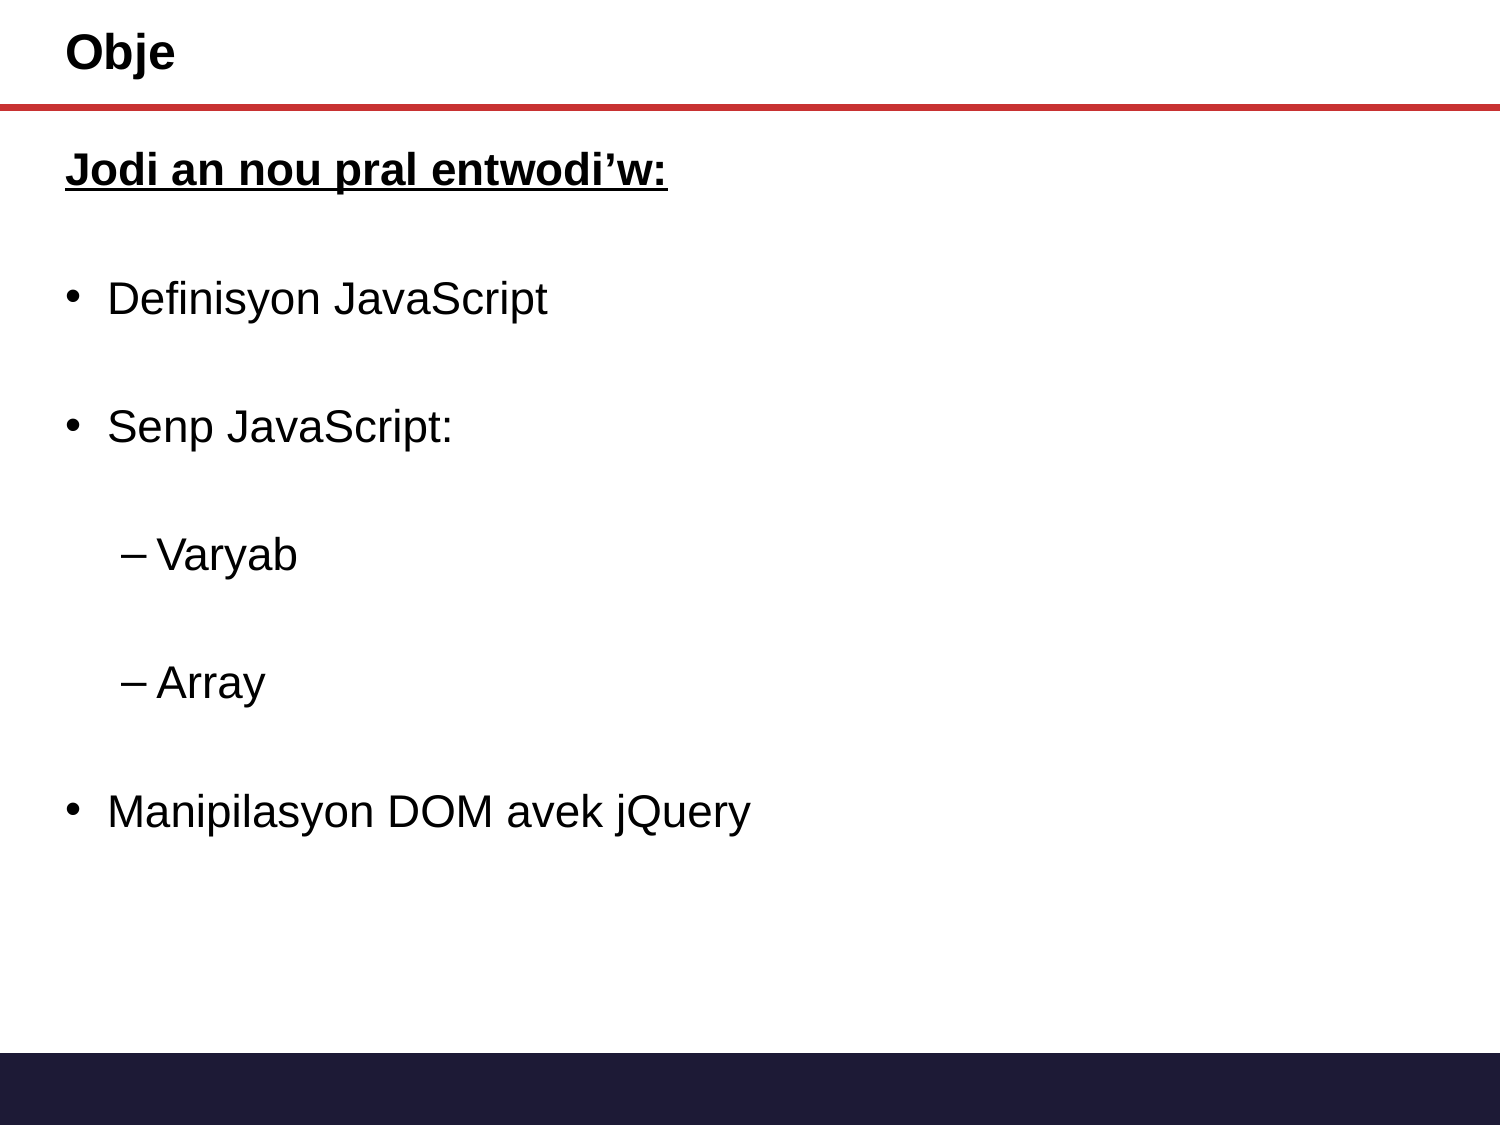

# Obje
Jodi an nou pral entwodi’w:

Definisyon JavaScript

Senp JavaScript:

Varyab

Array

Manipilasyon DOM avek jQuery